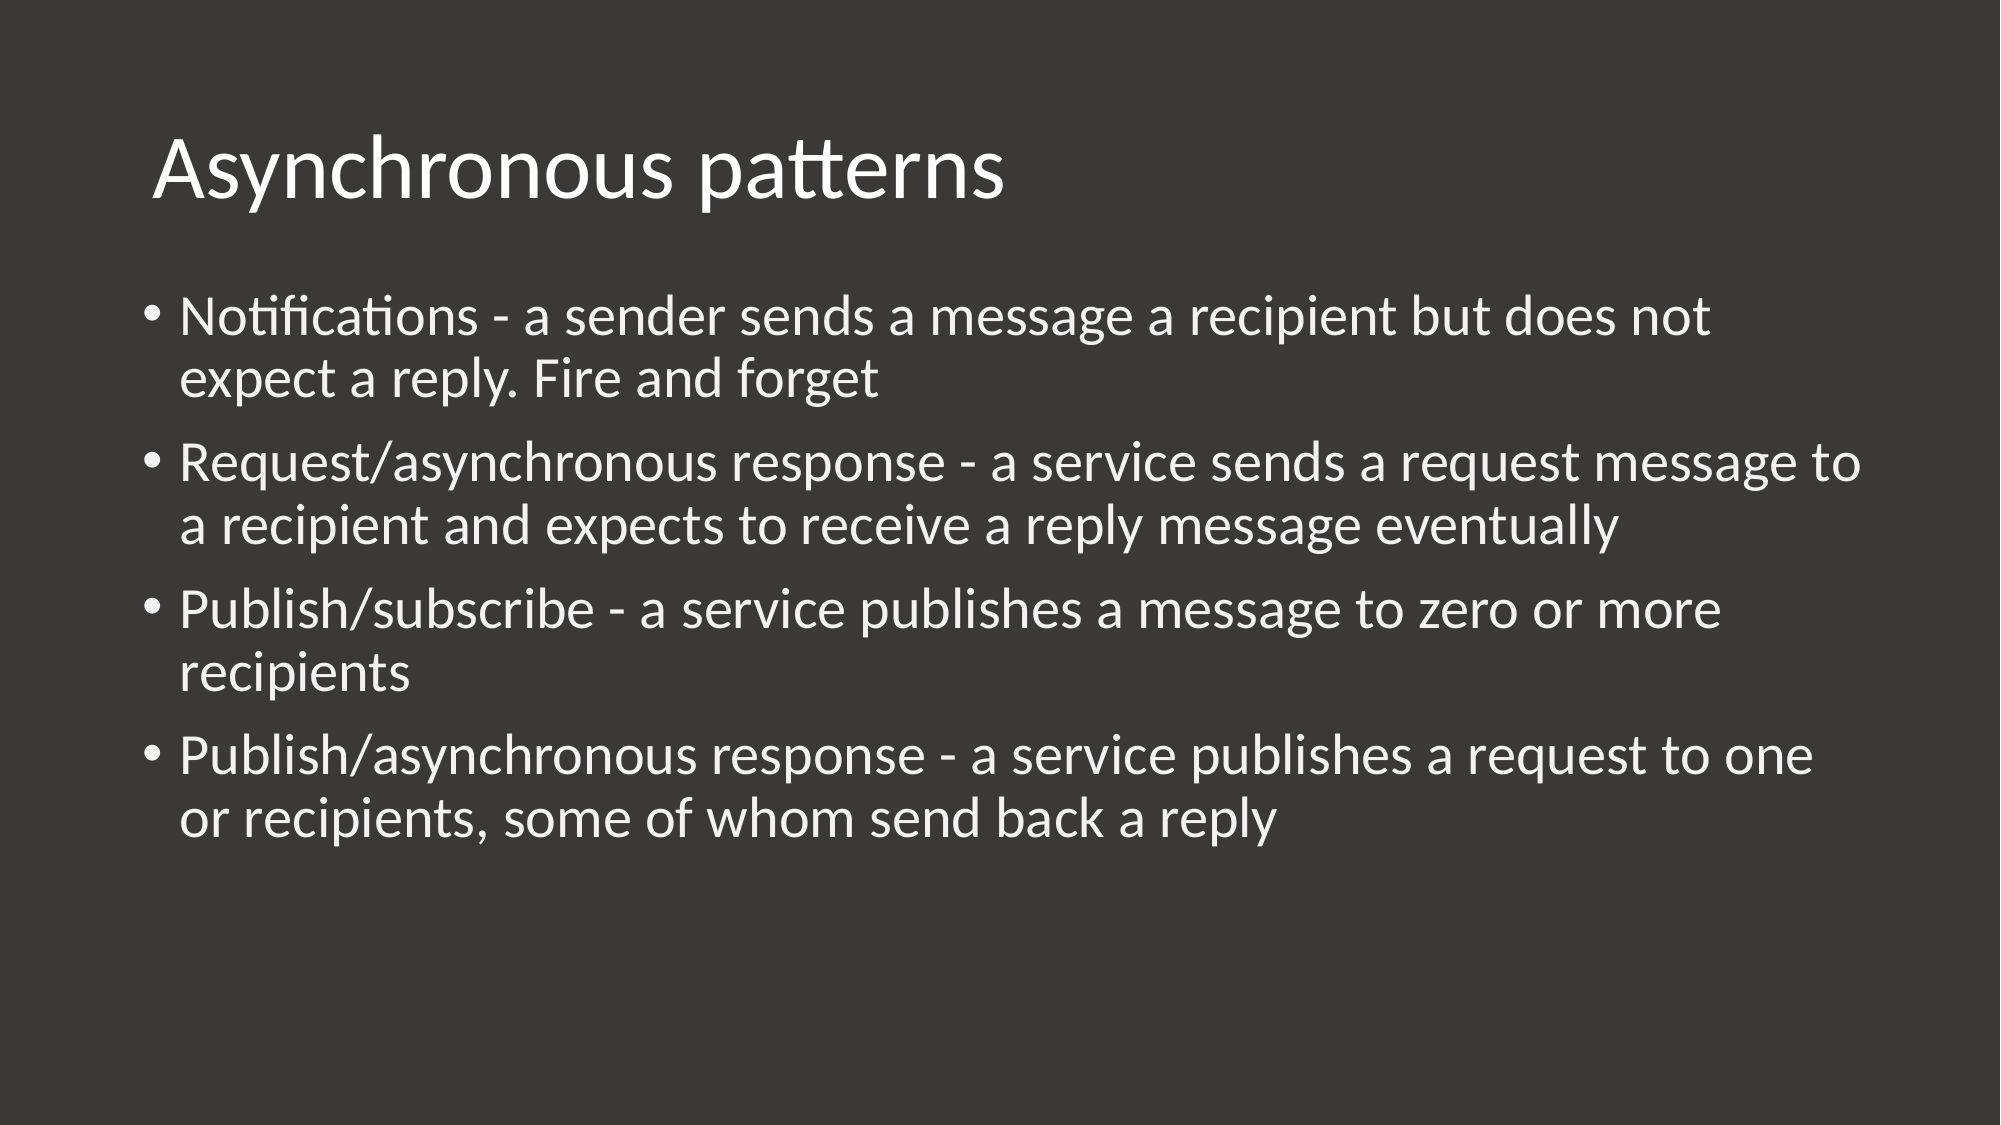

# Asynchronous patterns
Notifications - a sender sends a message a recipient but does not expect a reply. Fire and forget
Request/asynchronous response - a service sends a request message to a recipient and expects to receive a reply message eventually
Publish/subscribe - a service publishes a message to zero or more recipients
Publish/asynchronous response - a service publishes a request to one or recipients, some of whom send back a reply